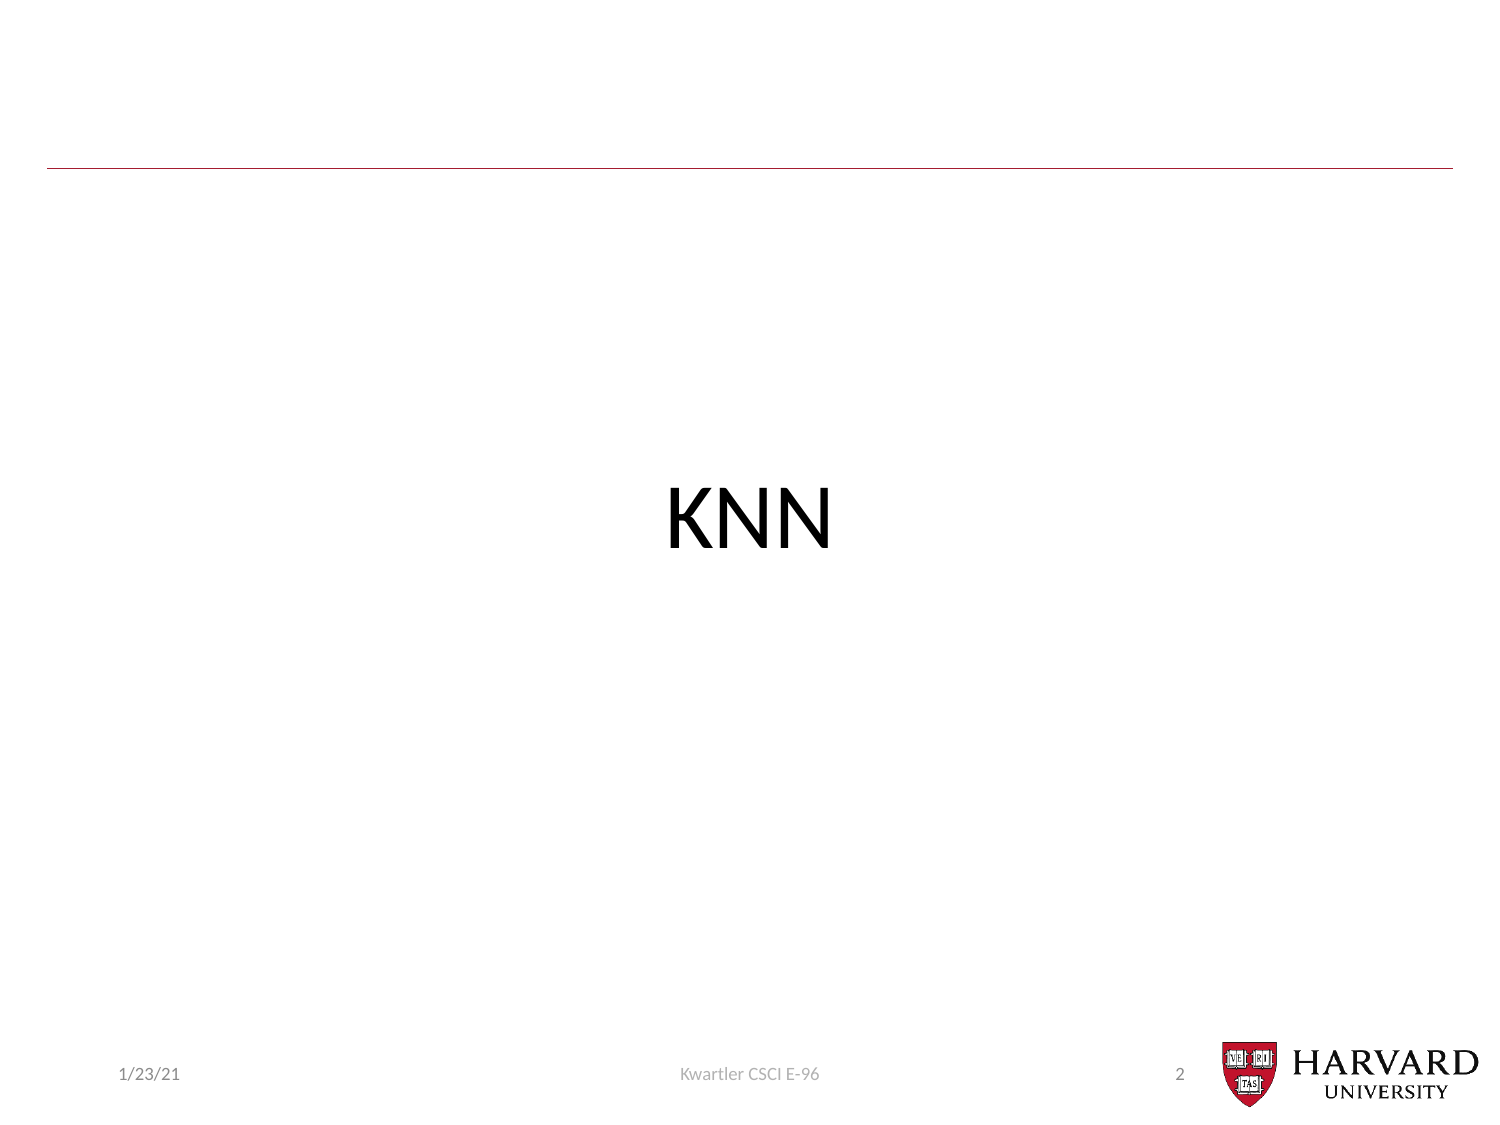

# KNN

1/23/21
Kwartler CSCI E-96
2